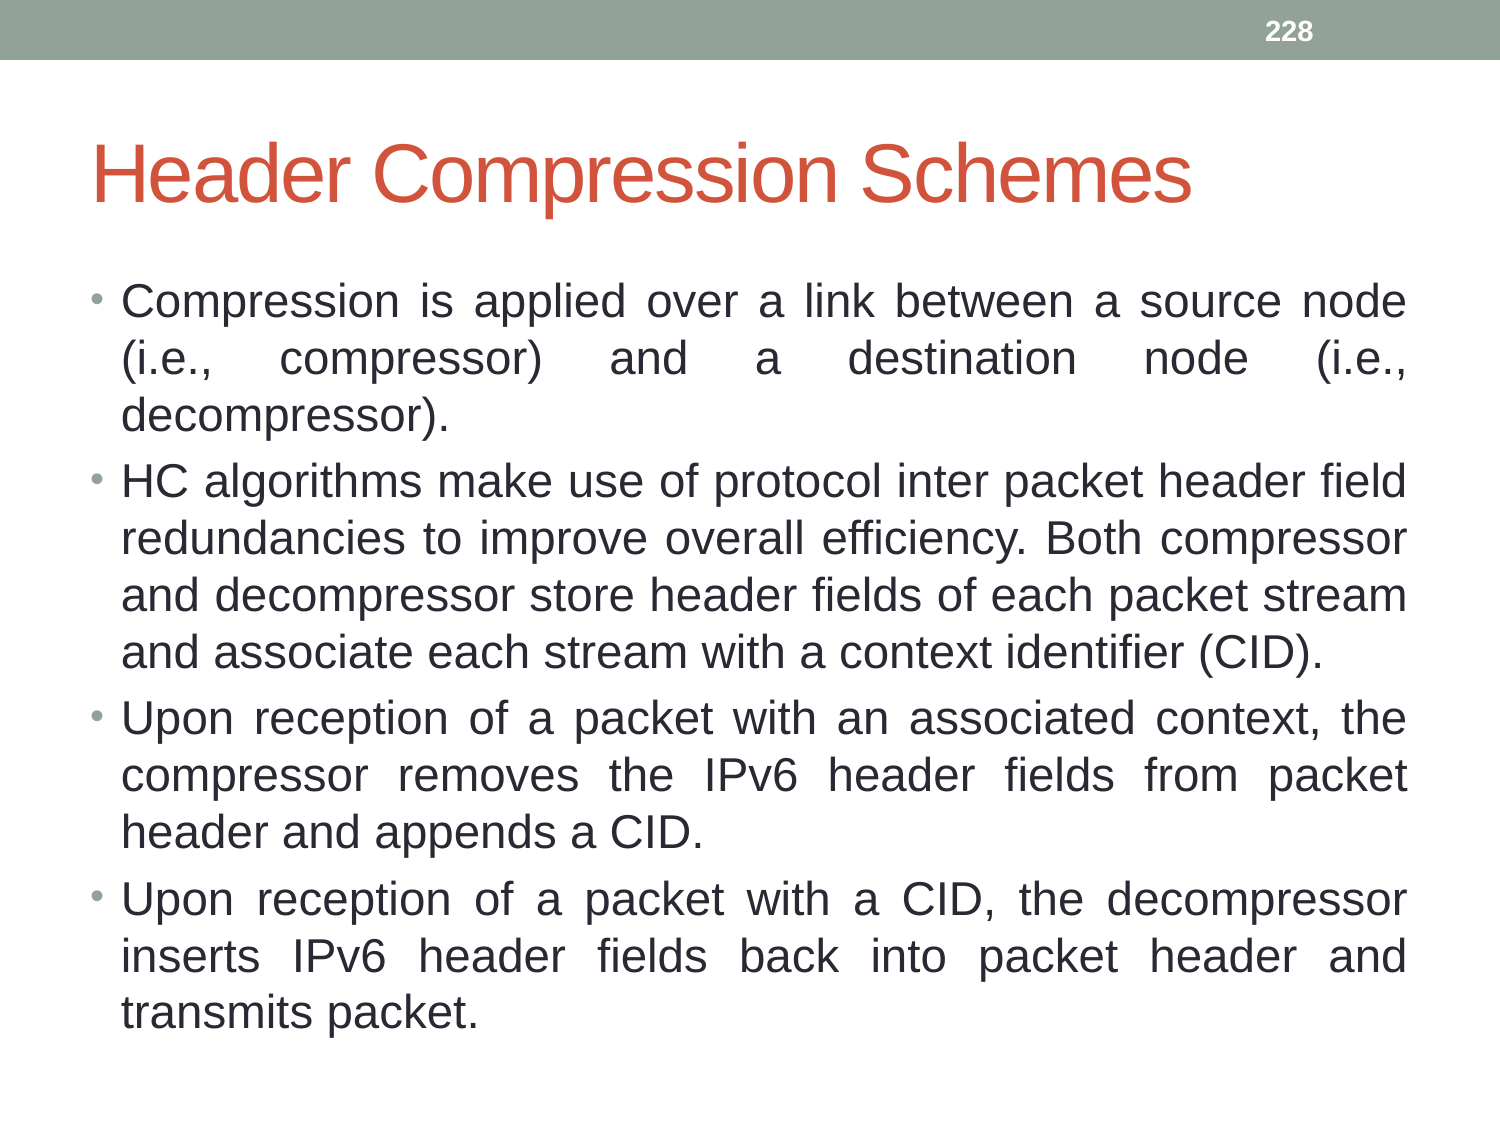

228
# Header Compression Schemes
Compression is applied over a link between a source node (i.e., compressor) and a destination node (i.e., decompressor).
HC algorithms make use of protocol inter packet header field redundancies to improve overall efficiency. Both compressor and decompressor store header fields of each packet stream and associate each stream with a context identifier (CID).
Upon reception of a packet with an associated context, the compressor removes the IPv6 header fields from packet header and appends a CID.
Upon reception of a packet with a CID, the decompressor inserts IPv6 header fields back into packet header and transmits packet.